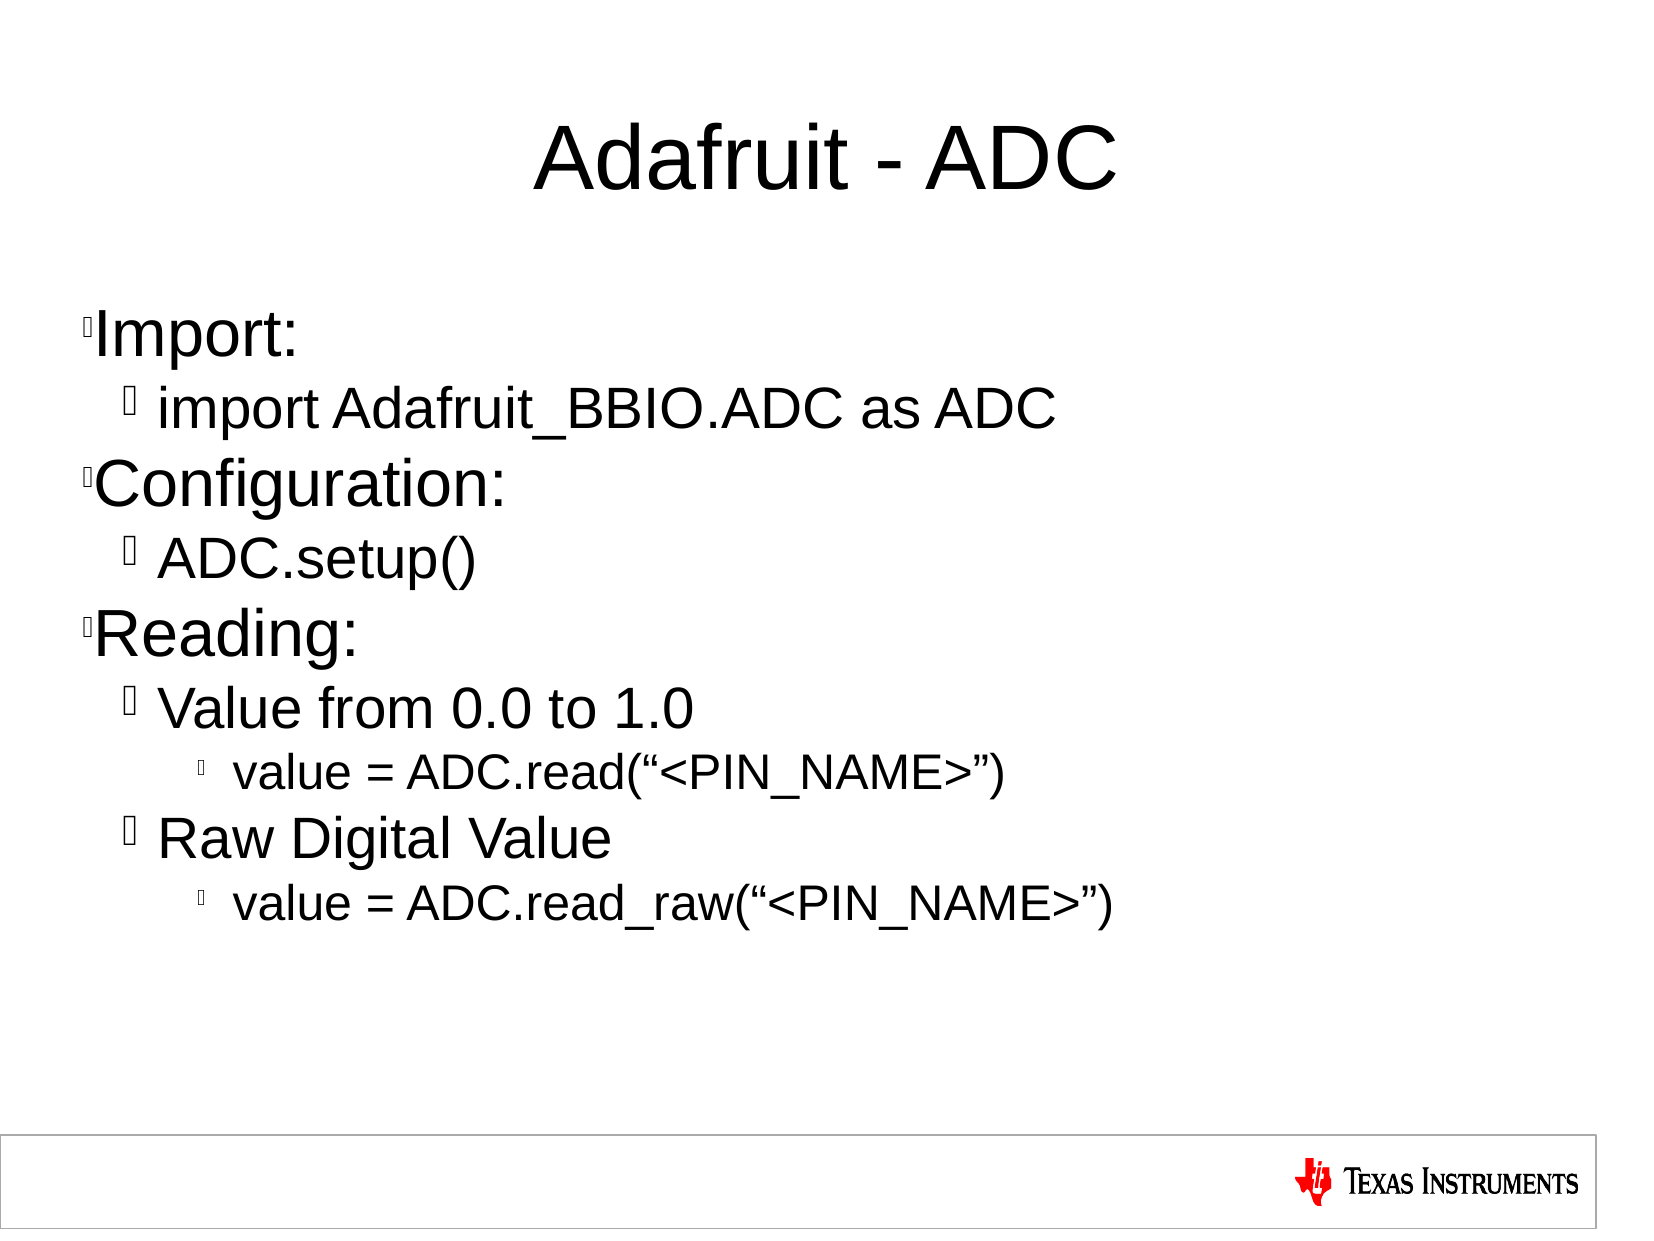

Adafruit - ADC
Import:
import Adafruit_BBIO.ADC as ADC
Configuration:
ADC.setup()
Reading:
Value from 0.0 to 1.0
value = ADC.read(“<PIN_NAME>”)
Raw Digital Value
value = ADC.read_raw(“<PIN_NAME>”)